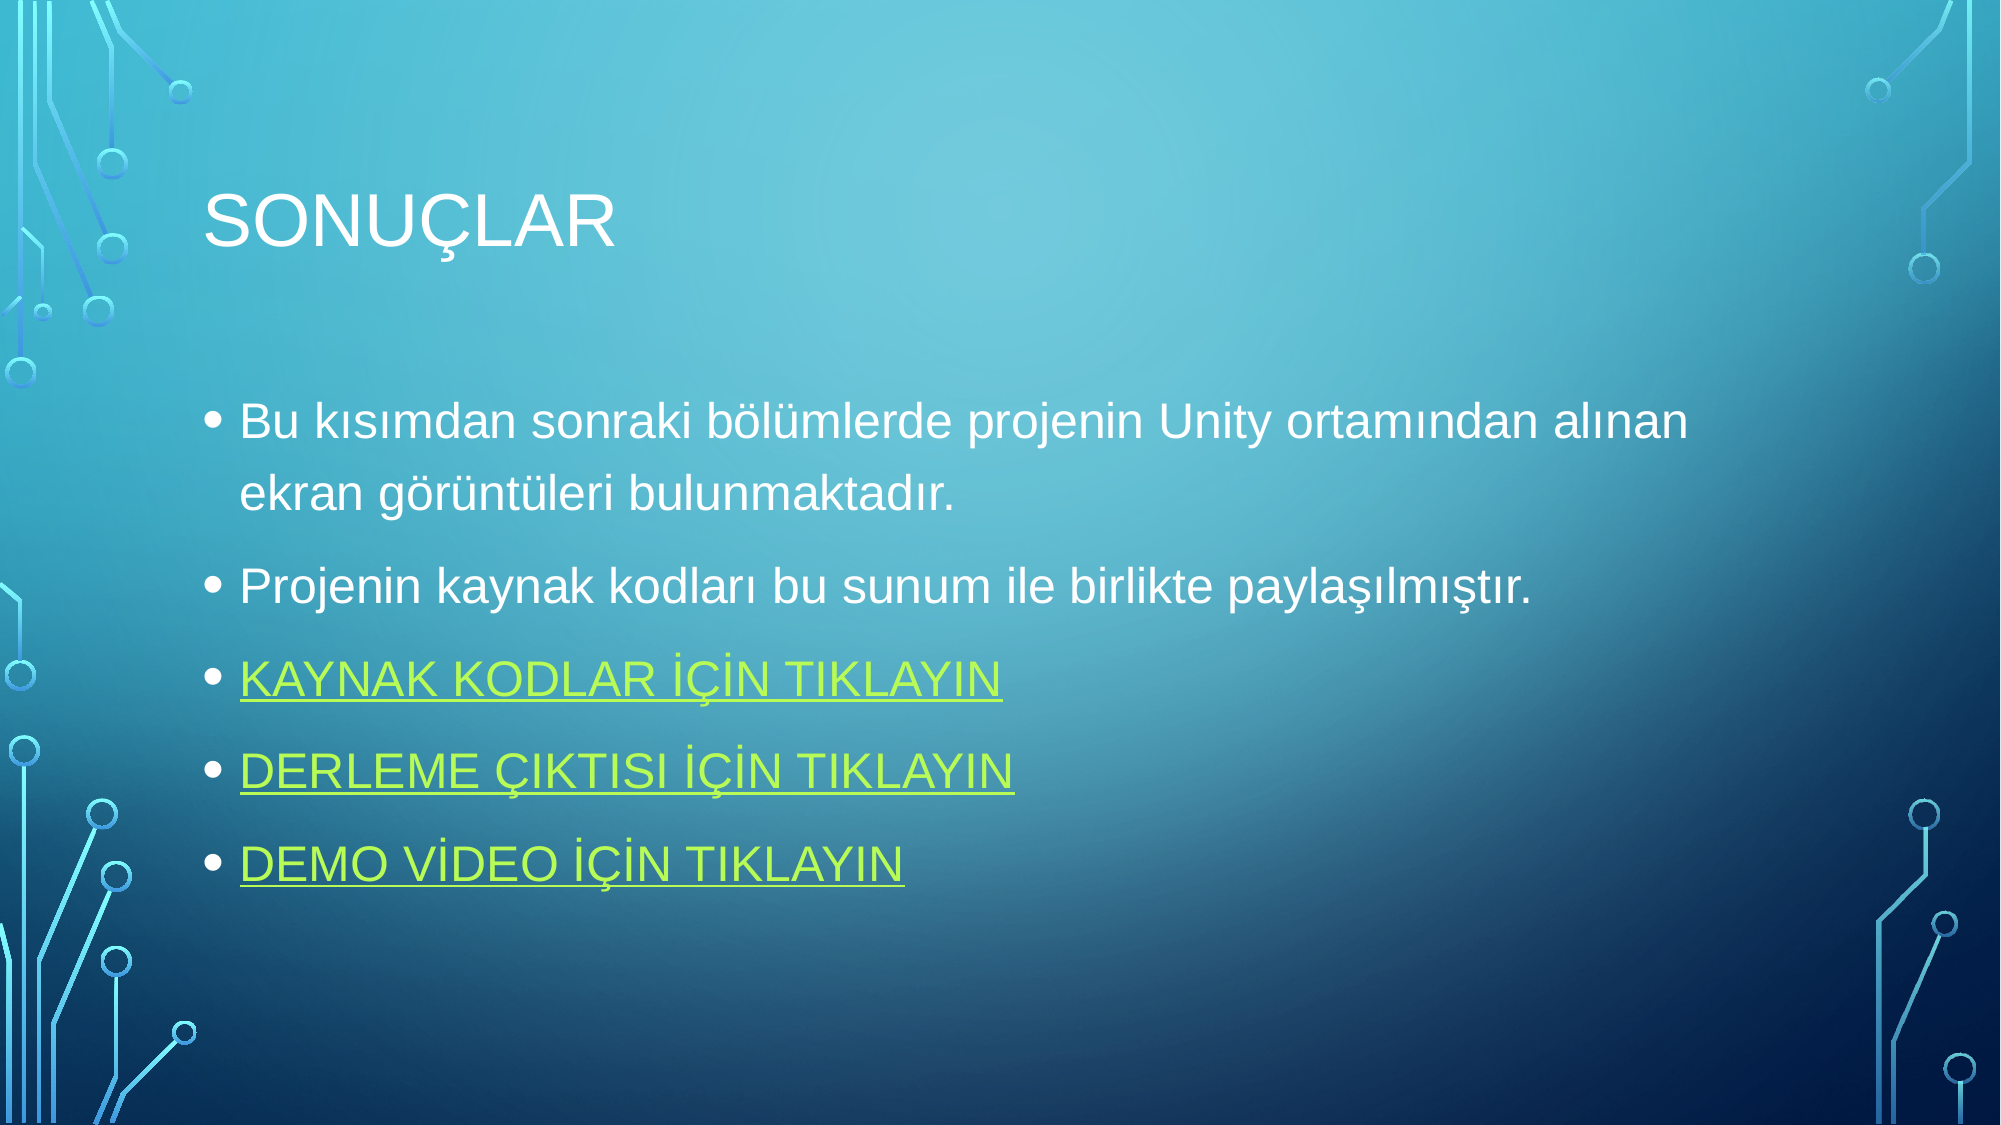

# Sonuçlar
Bu kısımdan sonraki bölümlerde projenin Unity ortamından alınan ekran görüntüleri bulunmaktadır.
Projenin kaynak kodları bu sunum ile birlikte paylaşılmıştır.
KAYNAK KODLAR İÇİN TIKLAYIN
DERLEME ÇIKTISI İÇİN TIKLAYIN
DEMO VİDEO İÇİN TIKLAYIN